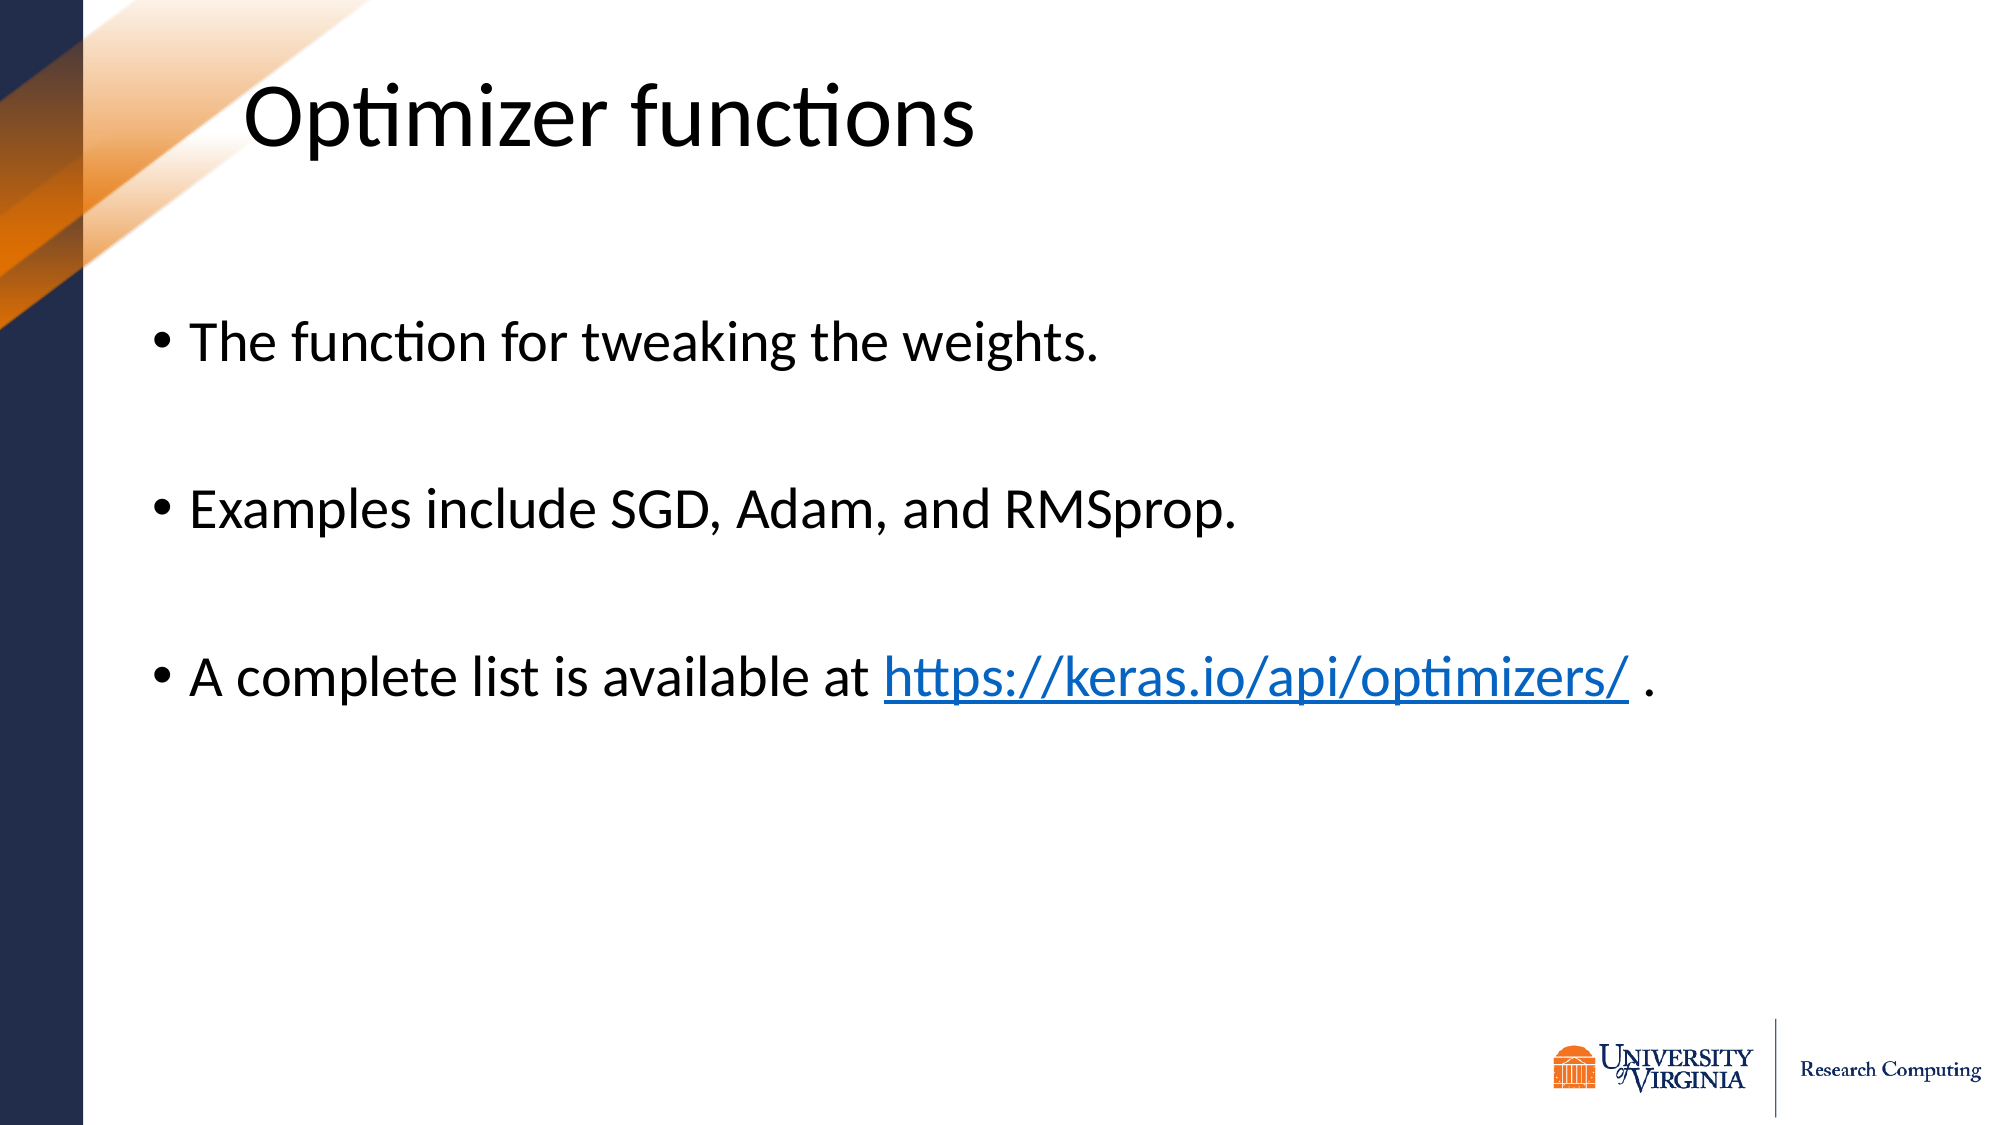

# Optimizer functions
The function for tweaking the weights.

Examples include SGD, Adam, and RMSprop.

A complete list is available at https://keras.io/api/optimizers/ .